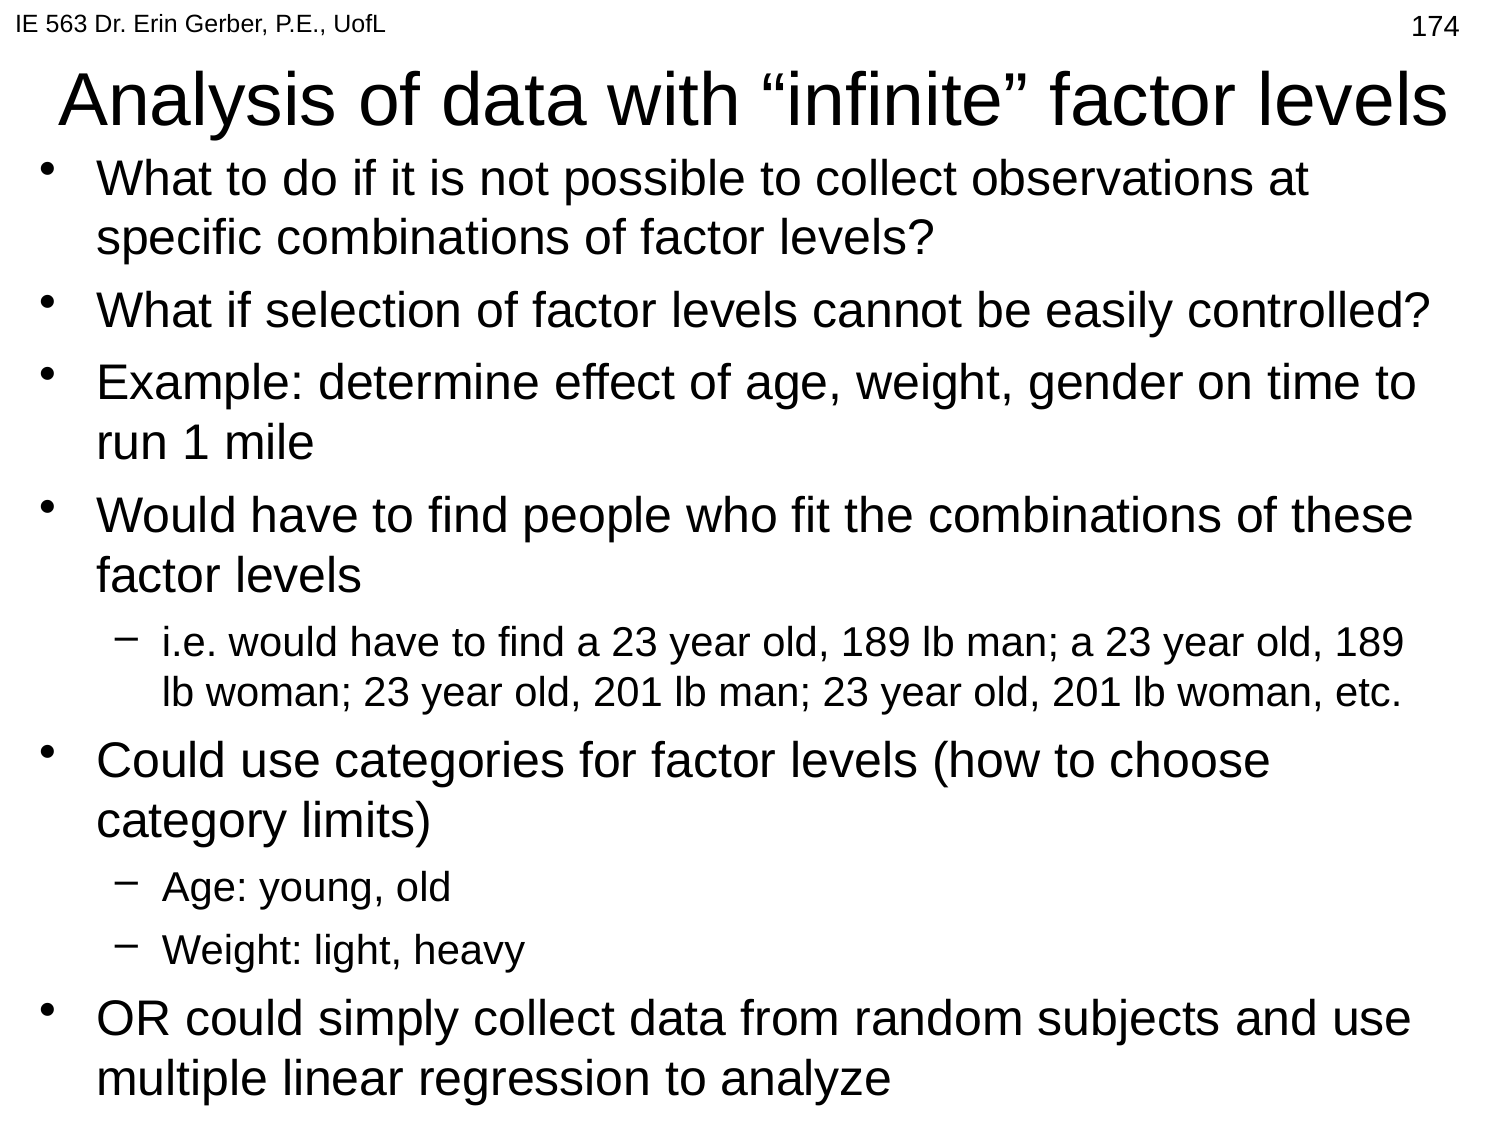

IE 563 Dr. Erin Gerber, P.E., UofL
174
# Analysis of data with “infinite” factor levels
What to do if it is not possible to collect observations at specific combinations of factor levels?
What if selection of factor levels cannot be easily controlled?
Example: determine effect of age, weight, gender on time to run 1 mile
Would have to find people who fit the combinations of these factor levels
i.e. would have to find a 23 year old, 189 lb man; a 23 year old, 189 lb woman; 23 year old, 201 lb man; 23 year old, 201 lb woman, etc.
Could use categories for factor levels (how to choose category limits)
Age: young, old
Weight: light, heavy
OR could simply collect data from random subjects and use multiple linear regression to analyze